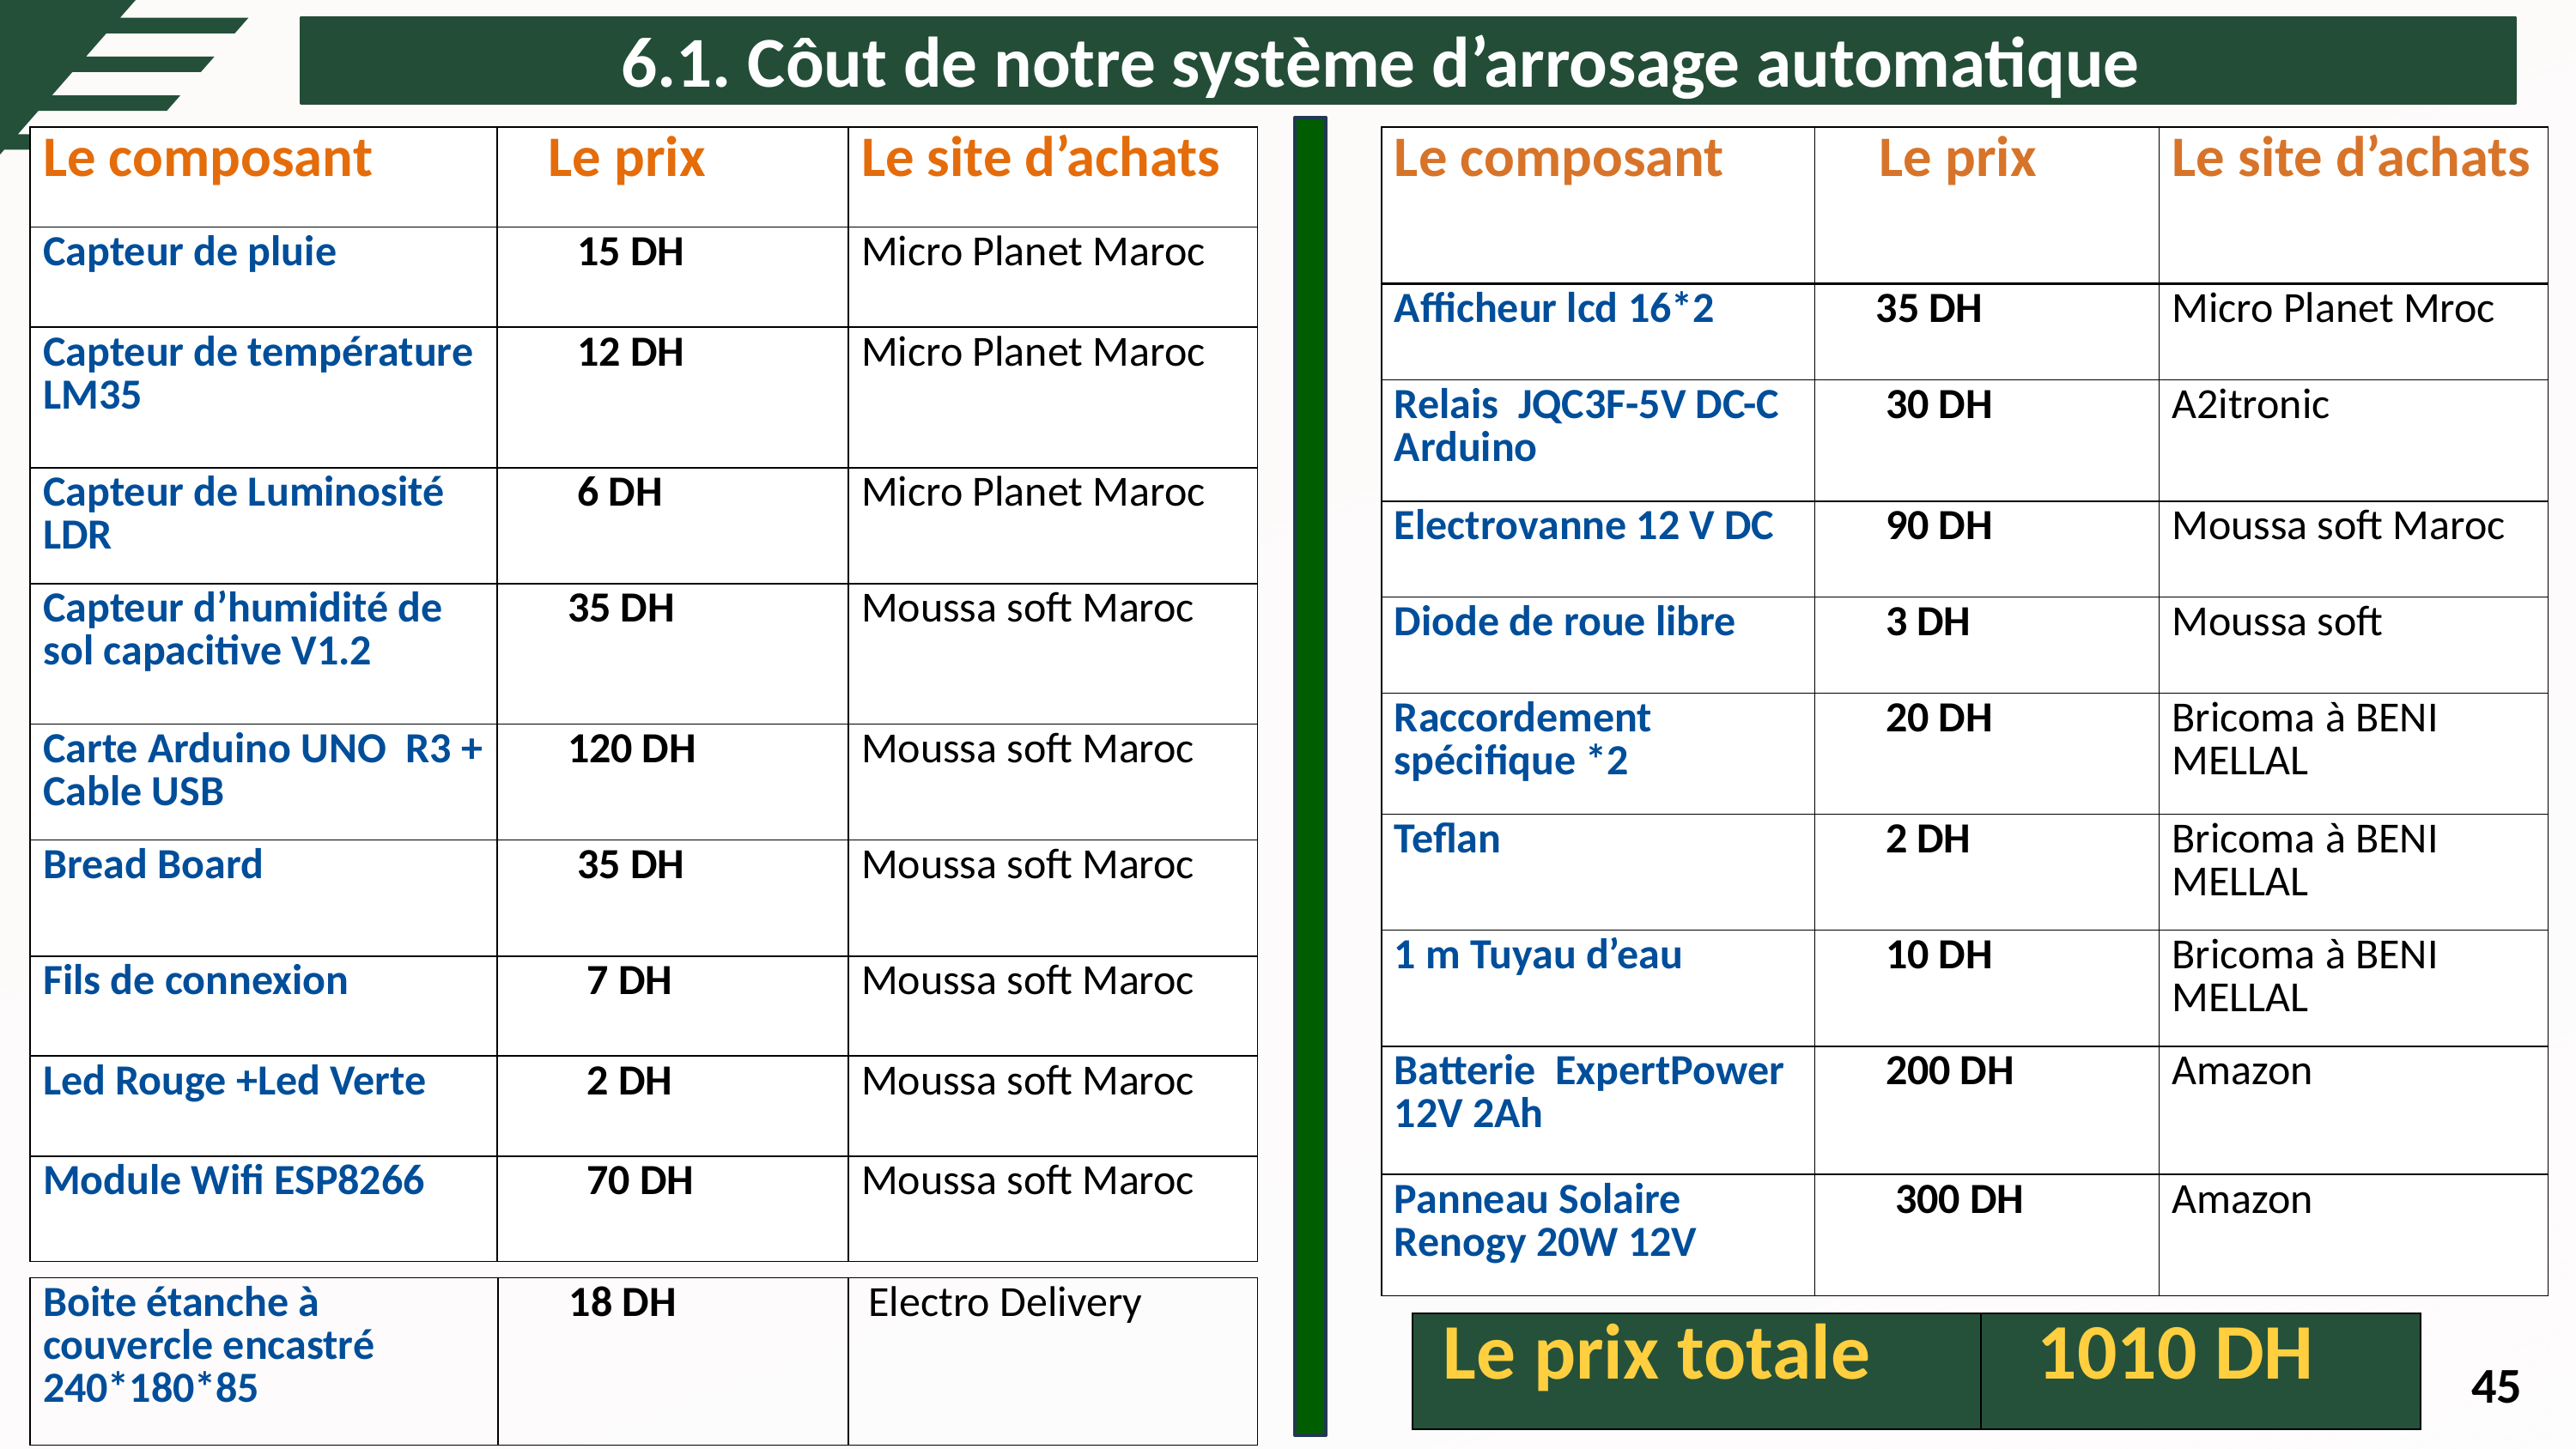

6.1. Côut de notre système d’arrosage automatique

| Le composant | Le prix | Le site d’achats |
| --- | --- | --- |
| Afficheur lcd 16\*2 | 35 DH | Micro Planet Mroc |
| Relais JQC3F-5V DC-C Arduino | 30 DH | A2itronic |
| Electrovanne 12 V DC | 90 DH | Moussa soft Maroc |
| Diode de roue libre | 3 DH | Moussa soft |
| Raccordement spécifique \*2 | 20 DH | Bricoma à BENI MELLAL |
| Teflan | 2 DH | Bricoma à BENI MELLAL |
| 1 m Tuyau d’eau | 10 DH | Bricoma à BENI MELLAL |
| Batterie ExpertPower 12V 2Ah | 200 DH | Amazon |
| Panneau Solaire Renogy 20W 12V | 300 DH | Amazon |
| Le composant | Le prix | Le site d’achats |
| --- | --- | --- |
| Capteur de pluie | 15 DH | Micro Planet Maroc |
| Capteur de température LM35 | 12 DH | Micro Planet Maroc |
| Capteur de Luminosité LDR | 6 DH | Micro Planet Maroc |
| Capteur d’humidité de sol capacitive V1.2 | 35 DH | Moussa soft Maroc |
| Carte Arduino UNO R3 + Cable USB | 120 DH | Moussa soft Maroc |
| Bread Board | 35 DH | Moussa soft Maroc |
| Fils de connexion | 7 DH | Moussa soft Maroc |
| Led Rouge +Led Verte | 2 DH | Moussa soft Maroc |
| Module Wifi ESP8266 | 70 DH | Moussa soft Maroc |
| Boite étanche à couvercle encastré 240\*180\*85 | 18 DH | Electro Delivery |
| --- | --- | --- |
| Le prix totale | 1010 DH |
| --- | --- |
45